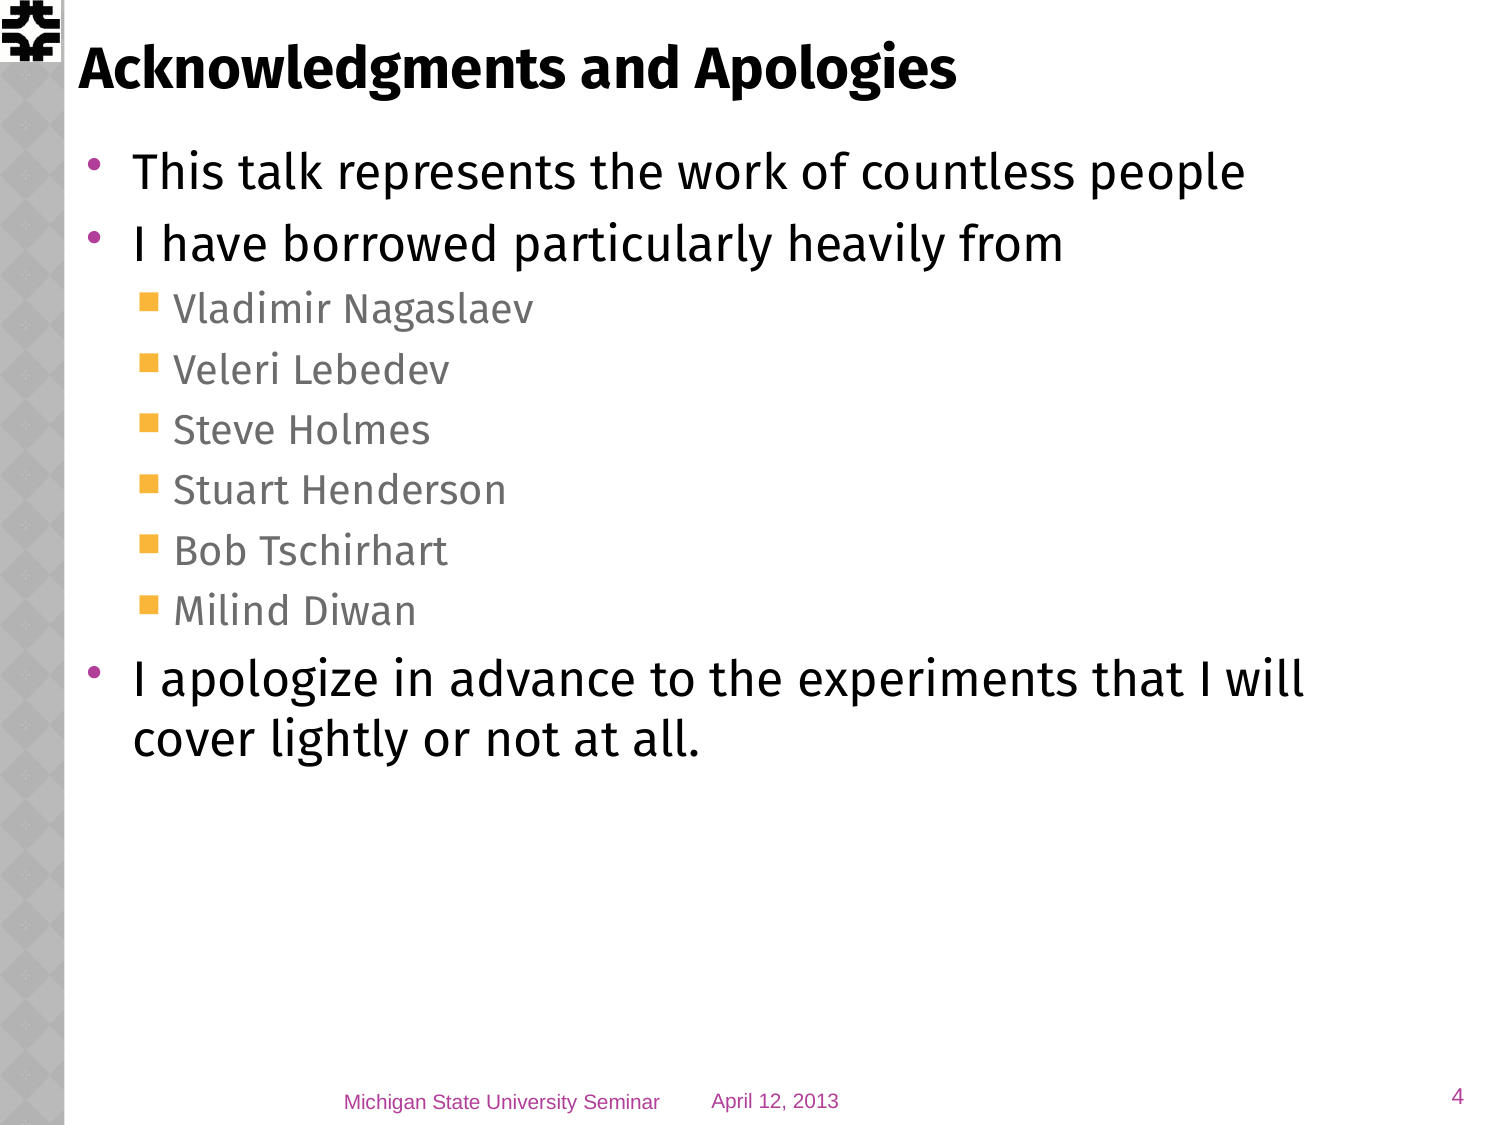

# Acknowledgments and Apologies
This talk represents the work of countless people
I have borrowed particularly heavily from
Vladimir Nagaslaev
Veleri Lebedev
Steve Holmes
Stuart Henderson
Bob Tschirhart
Milind Diwan
I apologize in advance to the experiments that I will cover lightly or not at all.
4
Michigan State University Seminar
April 12, 2013